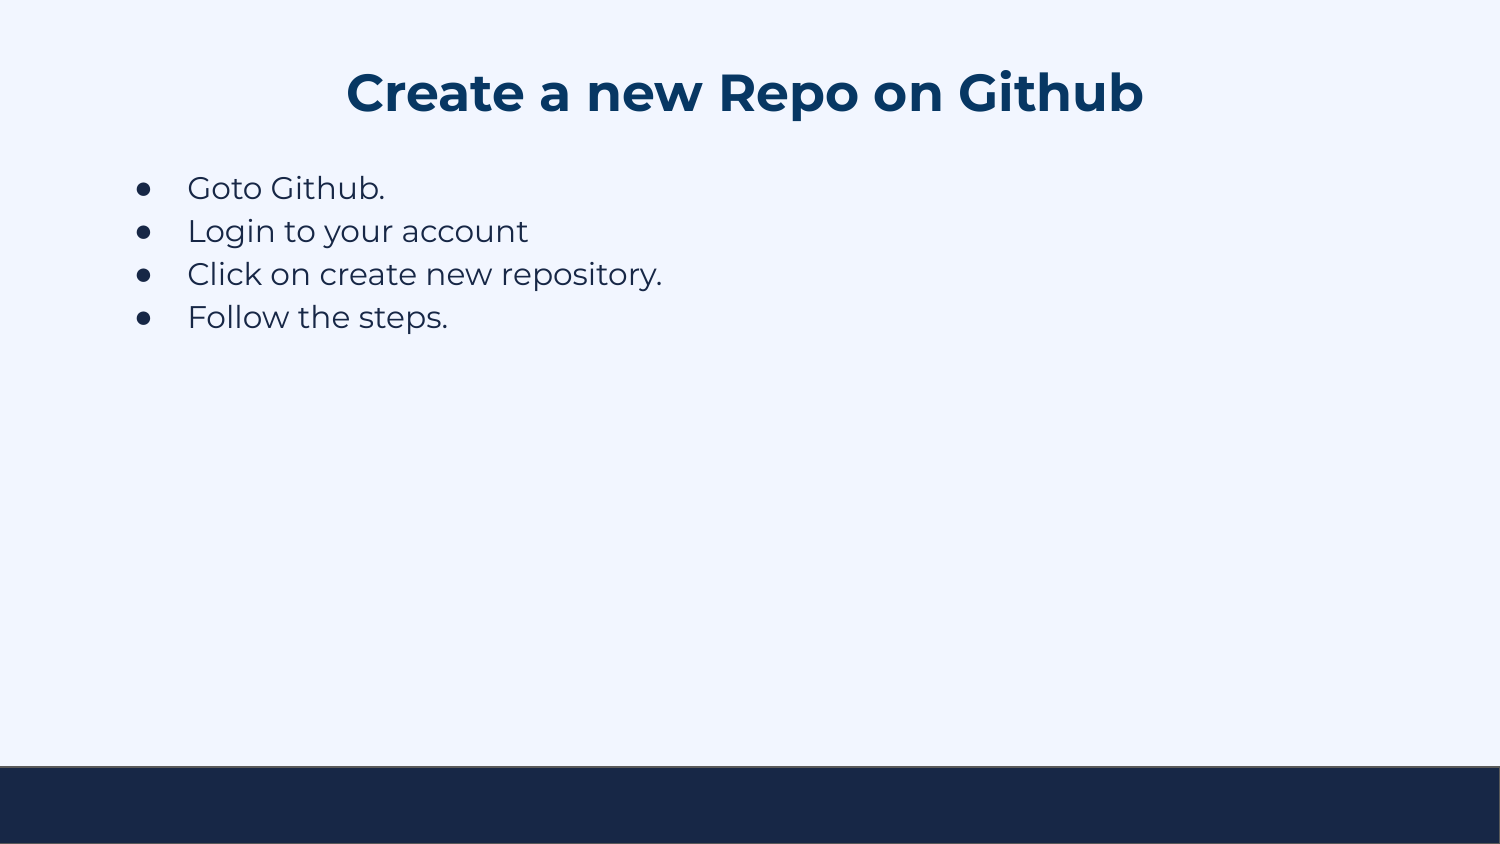

# Create a new Repo on Github
Goto Github.
Login to your account
Click on create new repository.
Follow the steps.